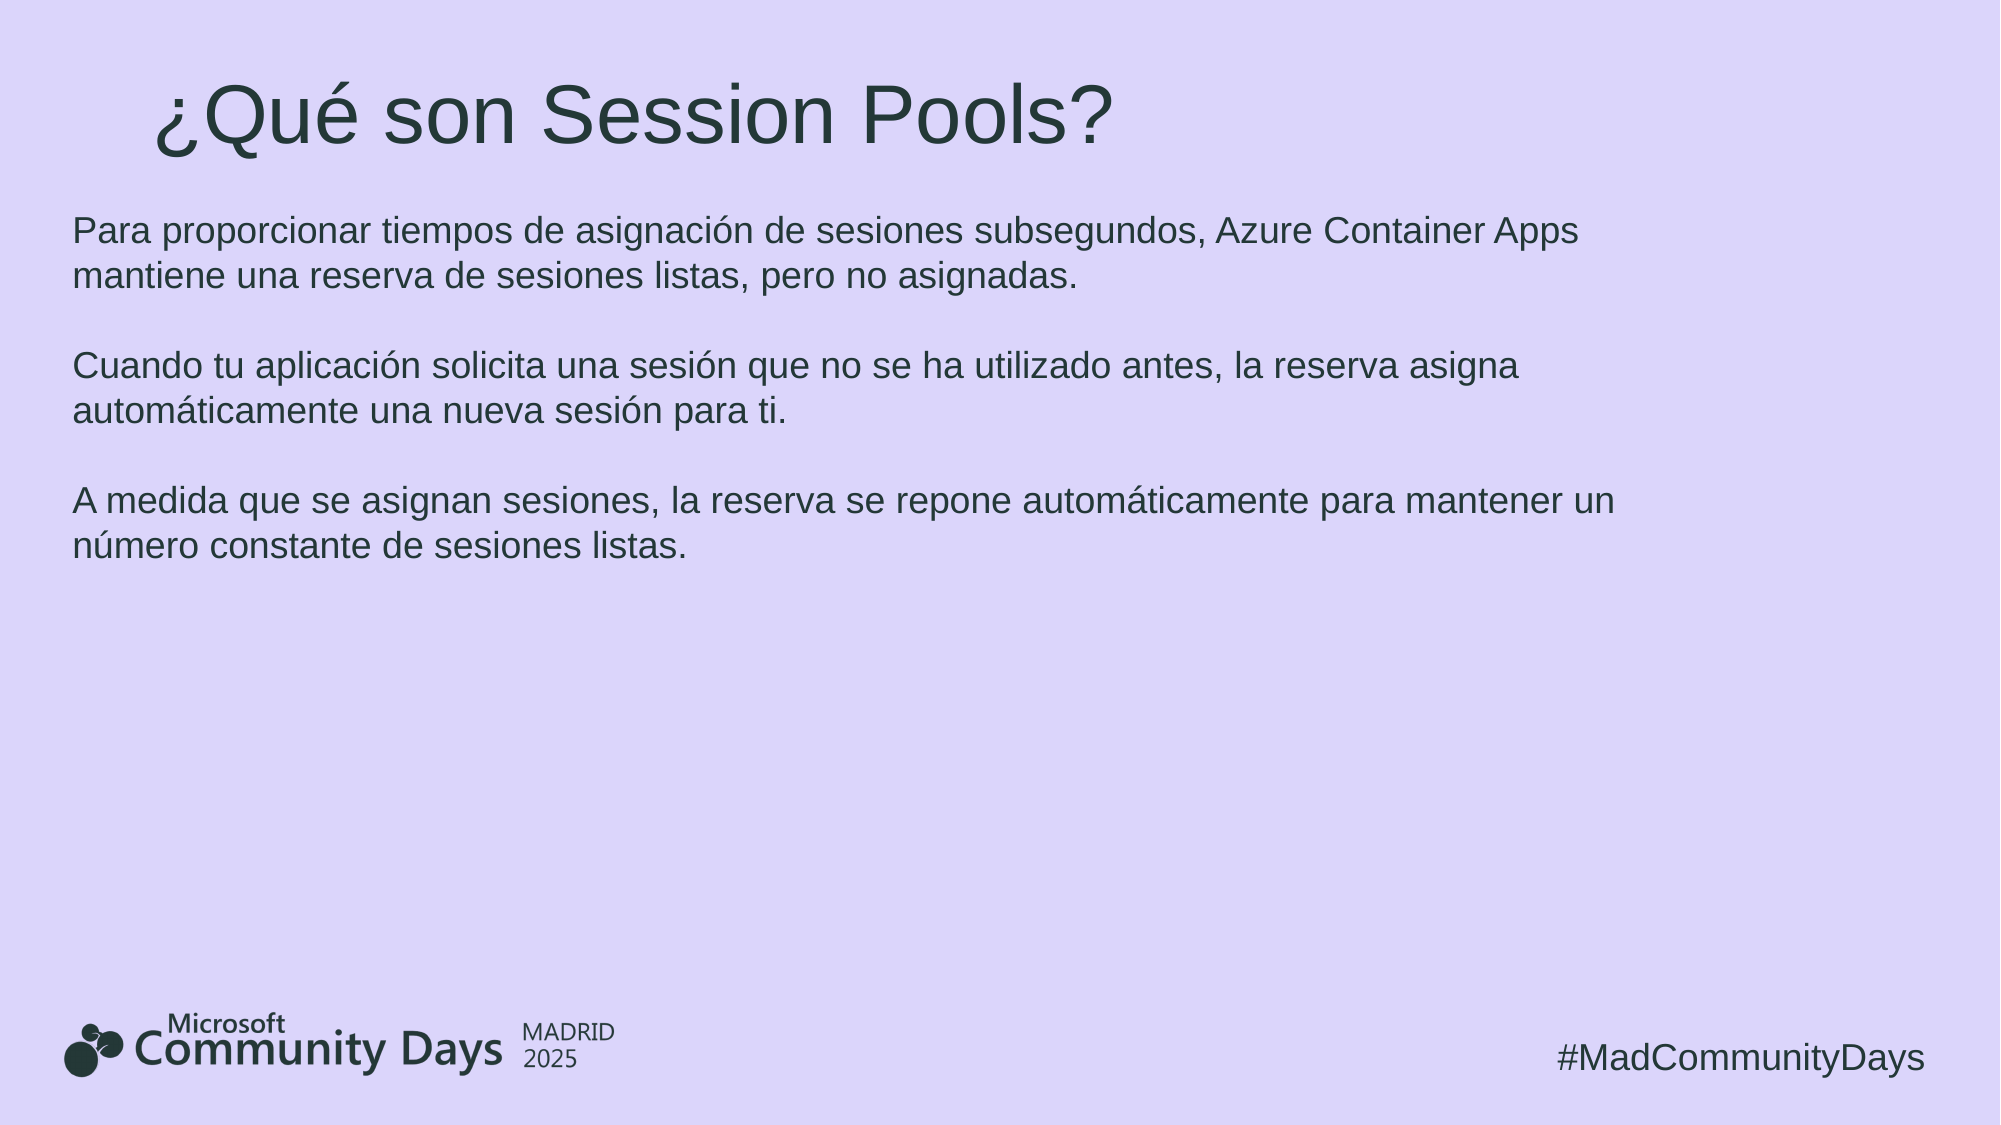

# ¿Qué son Session Pools?
Para proporcionar tiempos de asignación de sesiones subsegundos, Azure Container Apps mantiene una reserva de sesiones listas, pero no asignadas.

Cuando tu aplicación solicita una sesión que no se ha utilizado antes, la reserva asigna automáticamente una nueva sesión para ti.

A medida que se asignan sesiones, la reserva se repone automáticamente para mantener un número constante de sesiones listas.